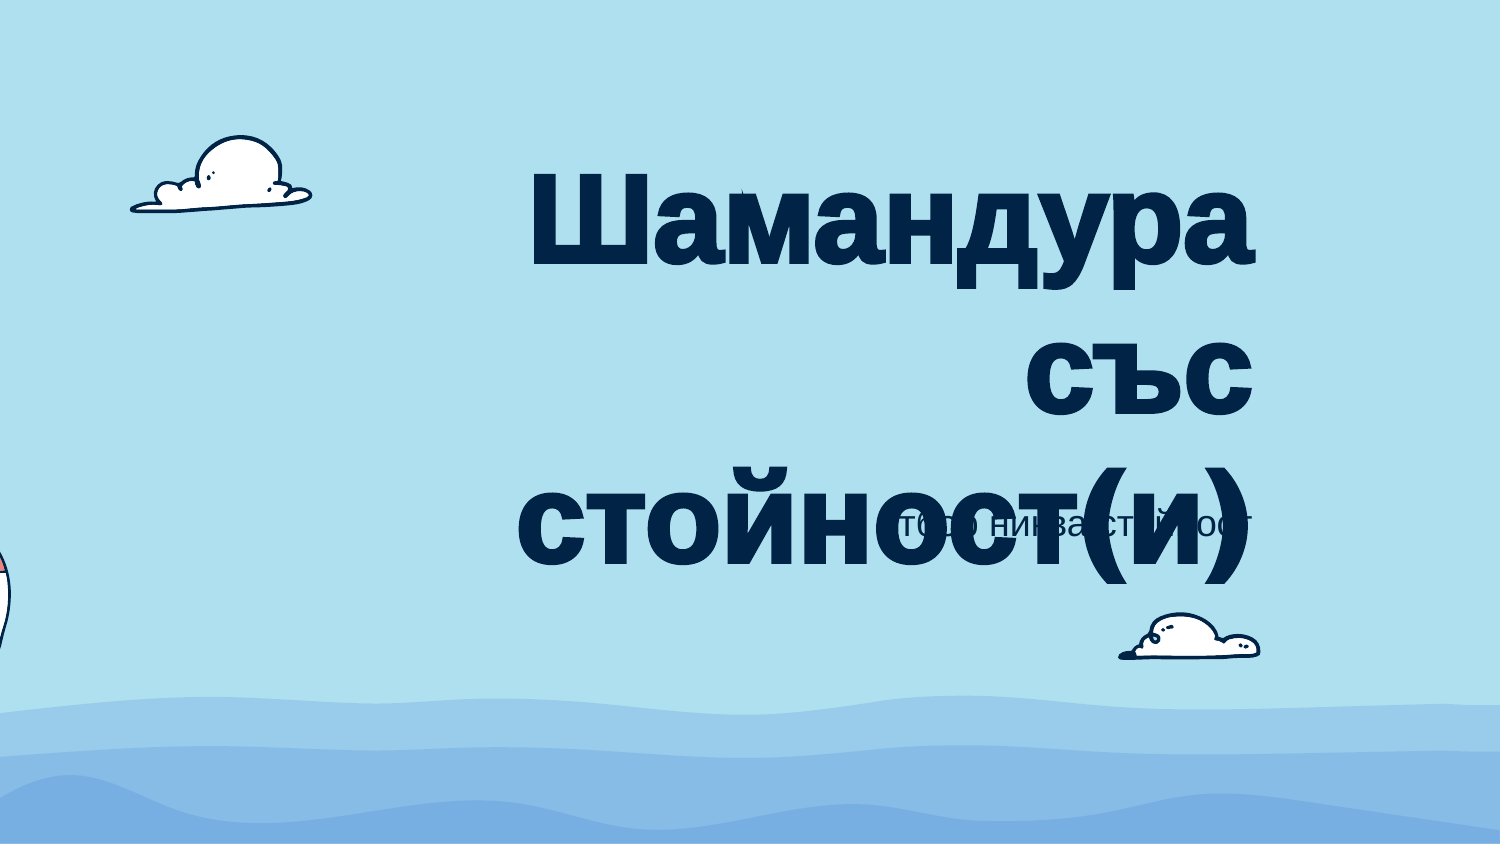

# Шамандура със стойност(и)

отбор никва стойност